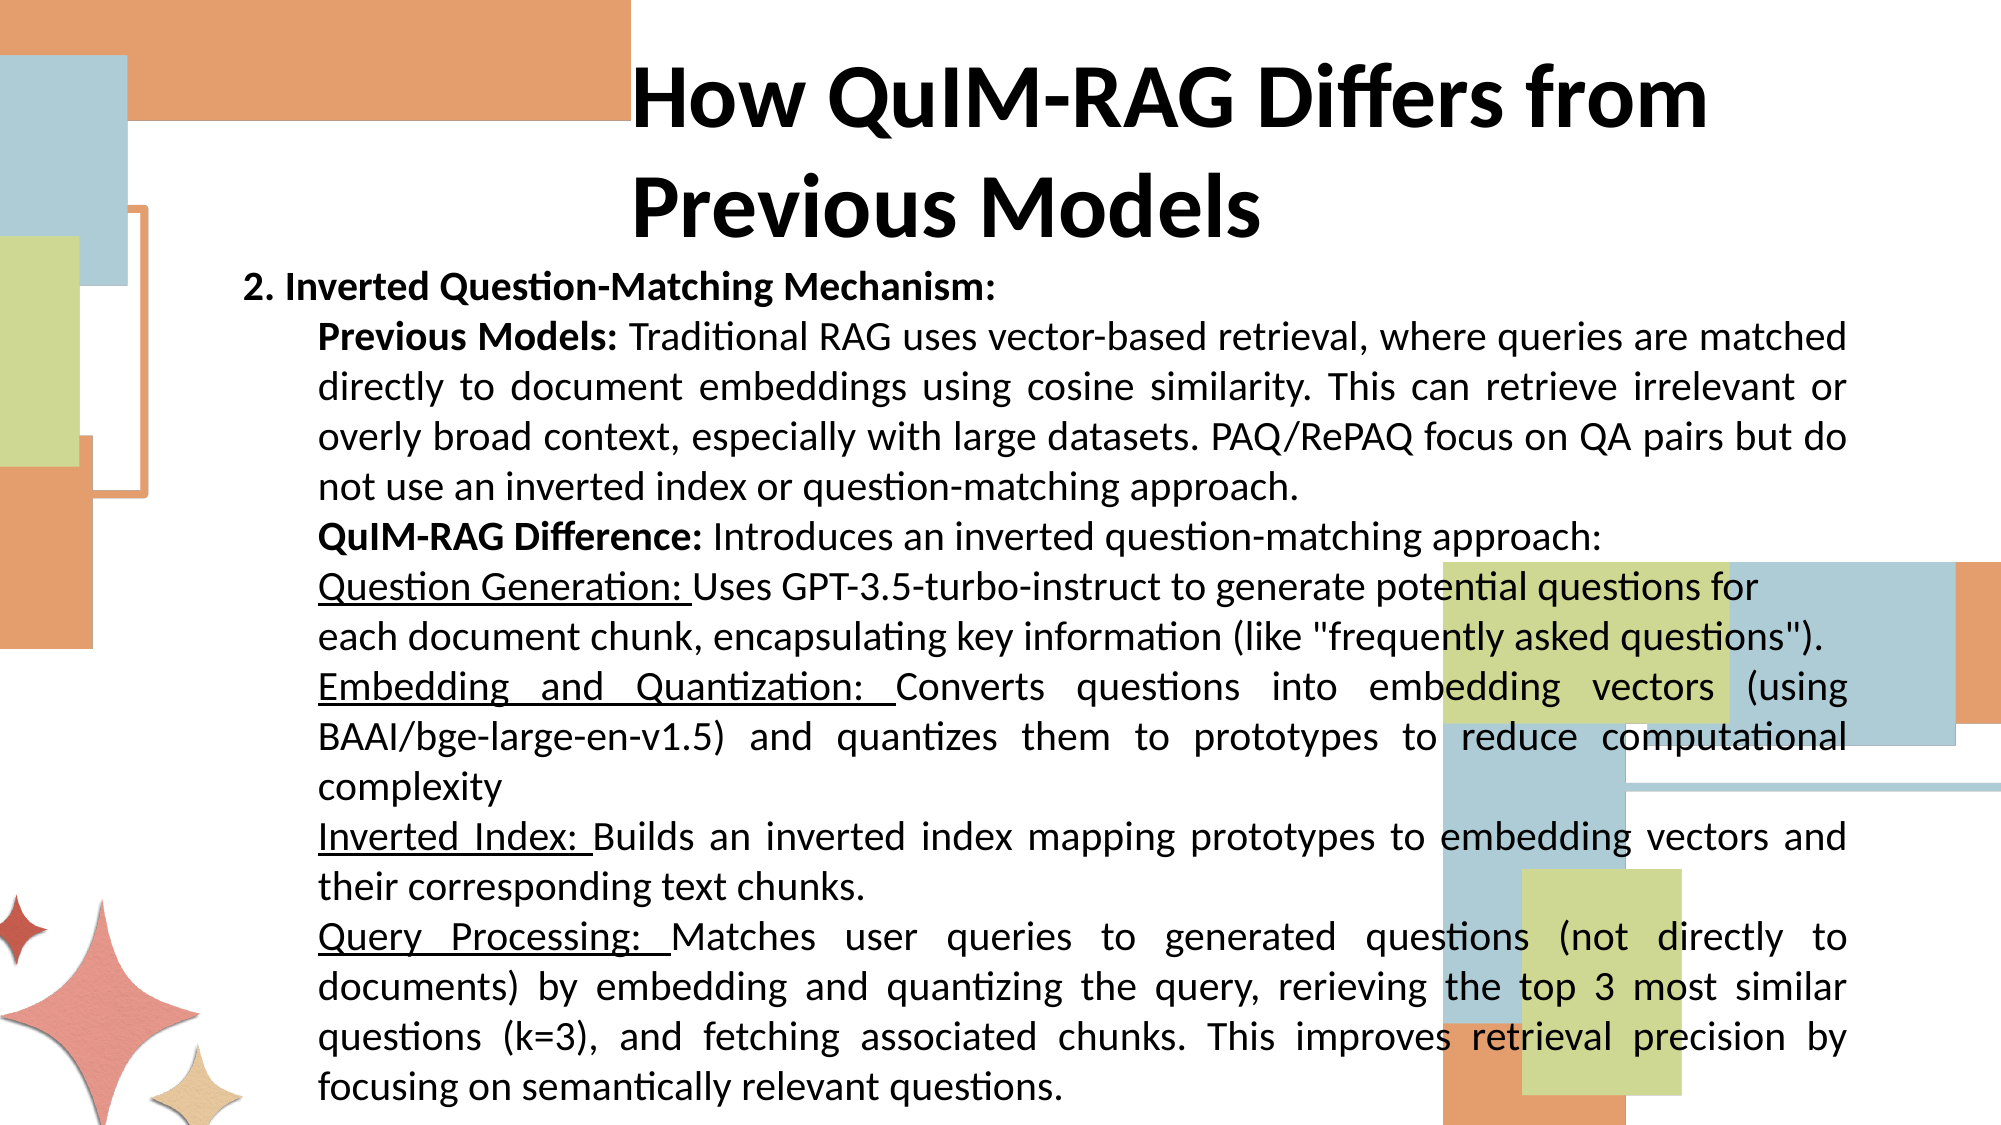

How QuIM-RAG Differs from Previous Models
2. Inverted Question-Matching Mechanism:
Previous Models: Traditional RAG uses vector-based retrieval, where queries are matched directly to document embeddings using cosine similarity. This can retrieve irrelevant or overly broad context, especially with large datasets. PAQ/RePAQ focus on QA pairs but do not use an inverted index or question-matching approach.
QuIM-RAG Difference: Introduces an inverted question-matching approach:
Question Generation: Uses GPT-3.5-turbo-instruct to generate potential questions for each document chunk, encapsulating key information (like "frequently asked questions").
Embedding and Quantization: Converts questions into embedding vectors (using BAAI/bge-large-en-v1.5) and quantizes them to prototypes to reduce computational complexity
Inverted Index: Builds an inverted index mapping prototypes to embedding vectors and their corresponding text chunks.
Query Processing: Matches user queries to generated questions (not directly to documents) by embedding and quantizing the query, rerieving the top 3 most similar questions (k=3), and fetching associated chunks. This improves retrieval precision by focusing on semantically relevant questions.